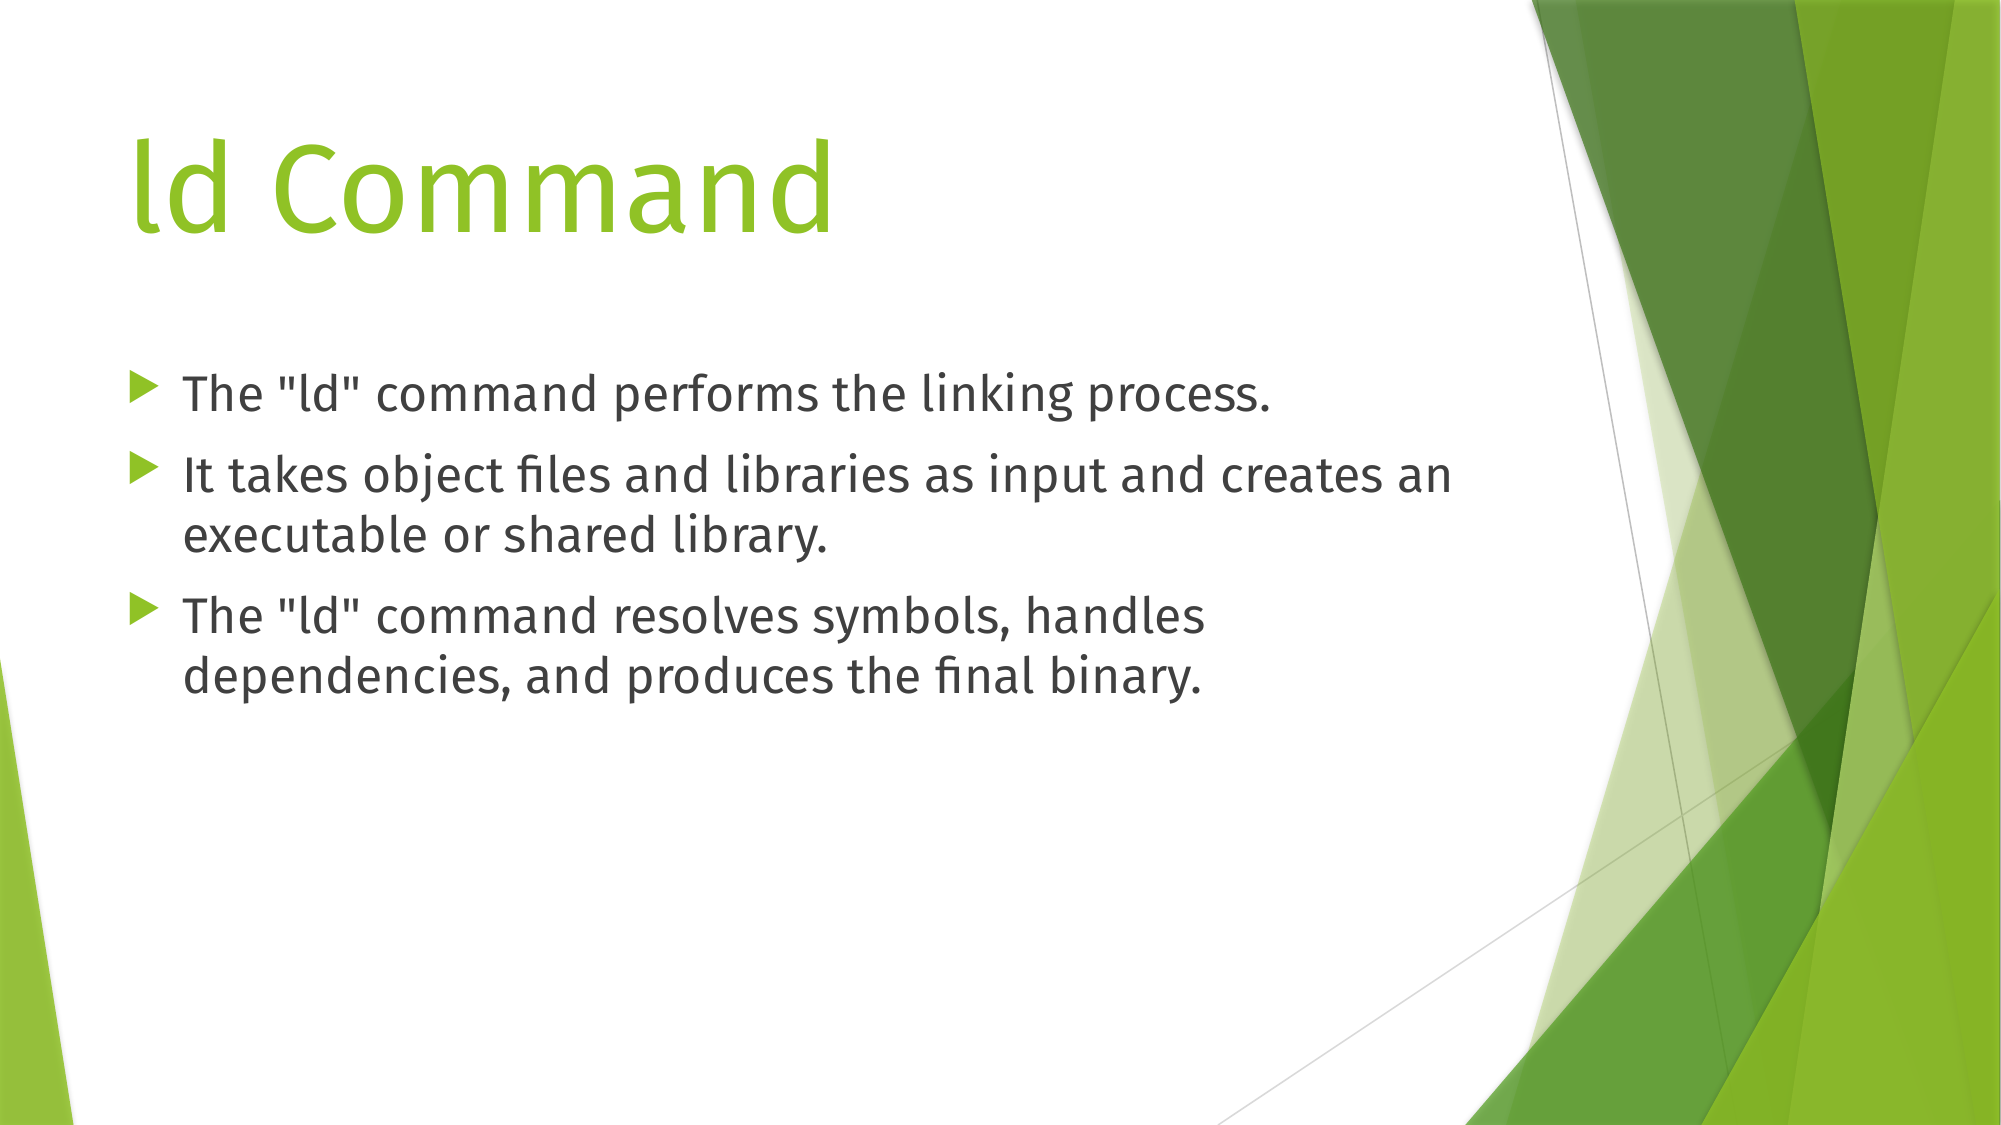

# ld Command
The "ld" command performs the linking process.
It takes object files and libraries as input and creates an executable or shared library.
The "ld" command resolves symbols, handles dependencies, and produces the final binary.